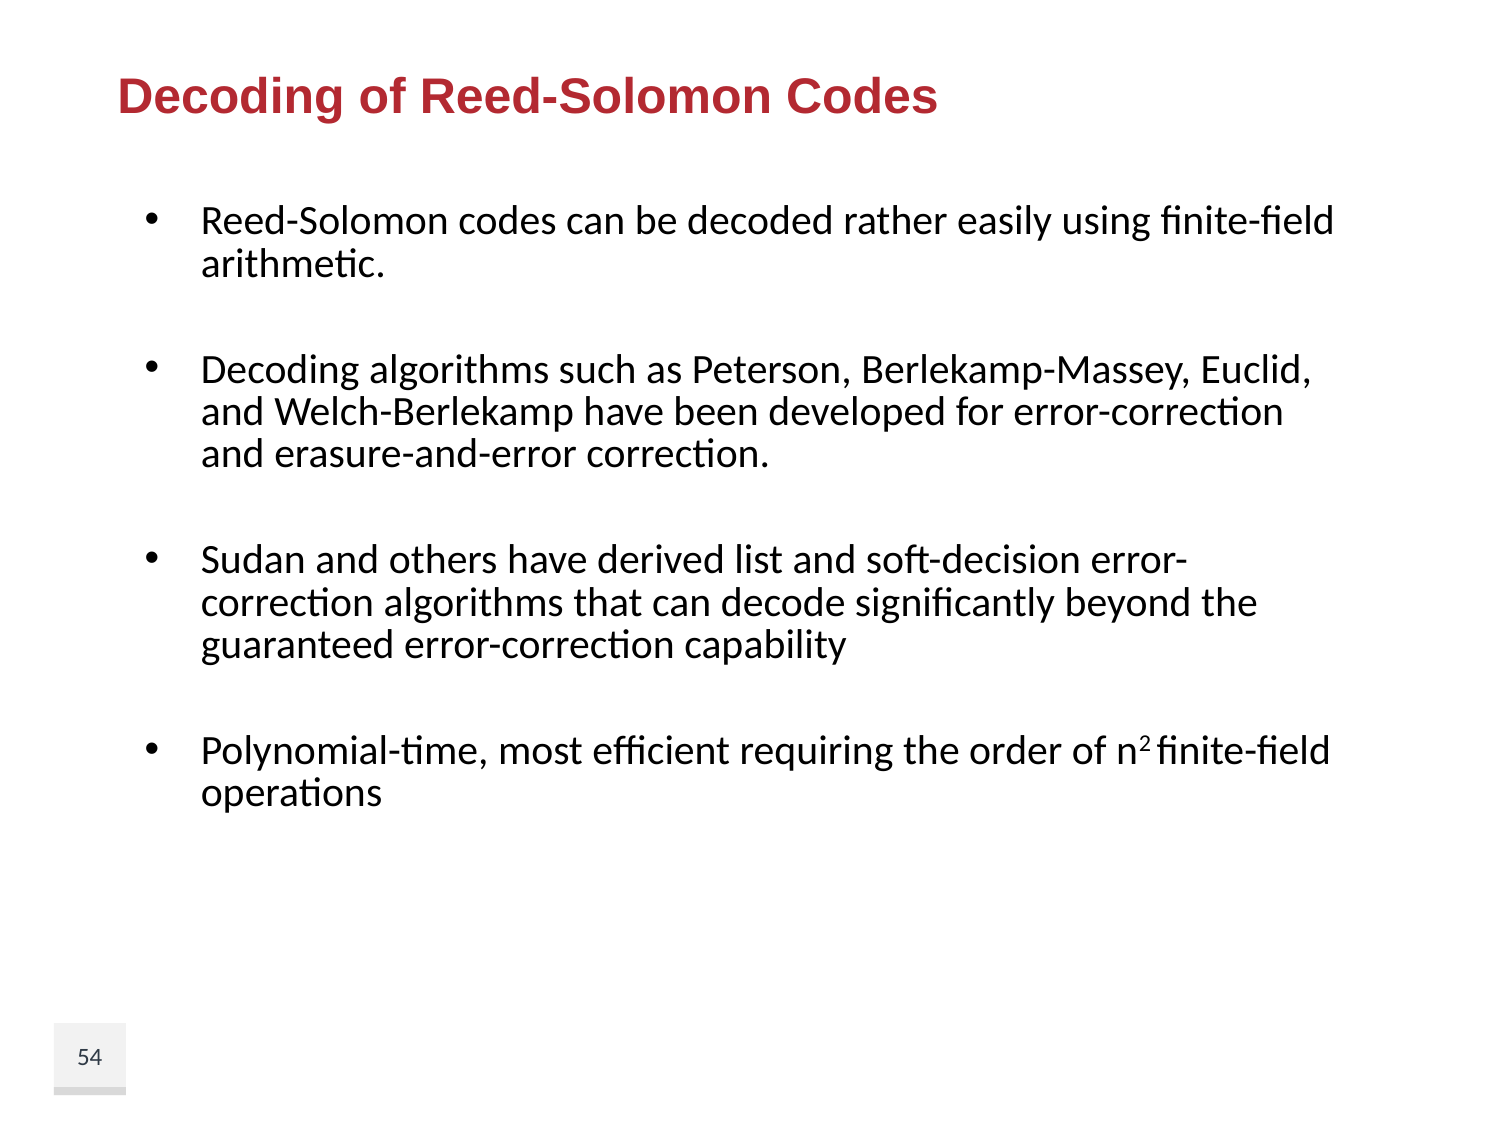

# Decoding of Reed-Solomon Codes
Reed-Solomon codes can be decoded rather easily using finite-field arithmetic.

Decoding algorithms such as Peterson, Berlekamp-Massey, Euclid, and Welch-Berlekamp have been developed for error-correction and erasure-and-error correction.

Sudan and others have derived list and soft-decision error-correction algorithms that can decode significantly beyond the guaranteed error-correction capability

Polynomial-time, most efficient requiring the order of n2 finite-field operations